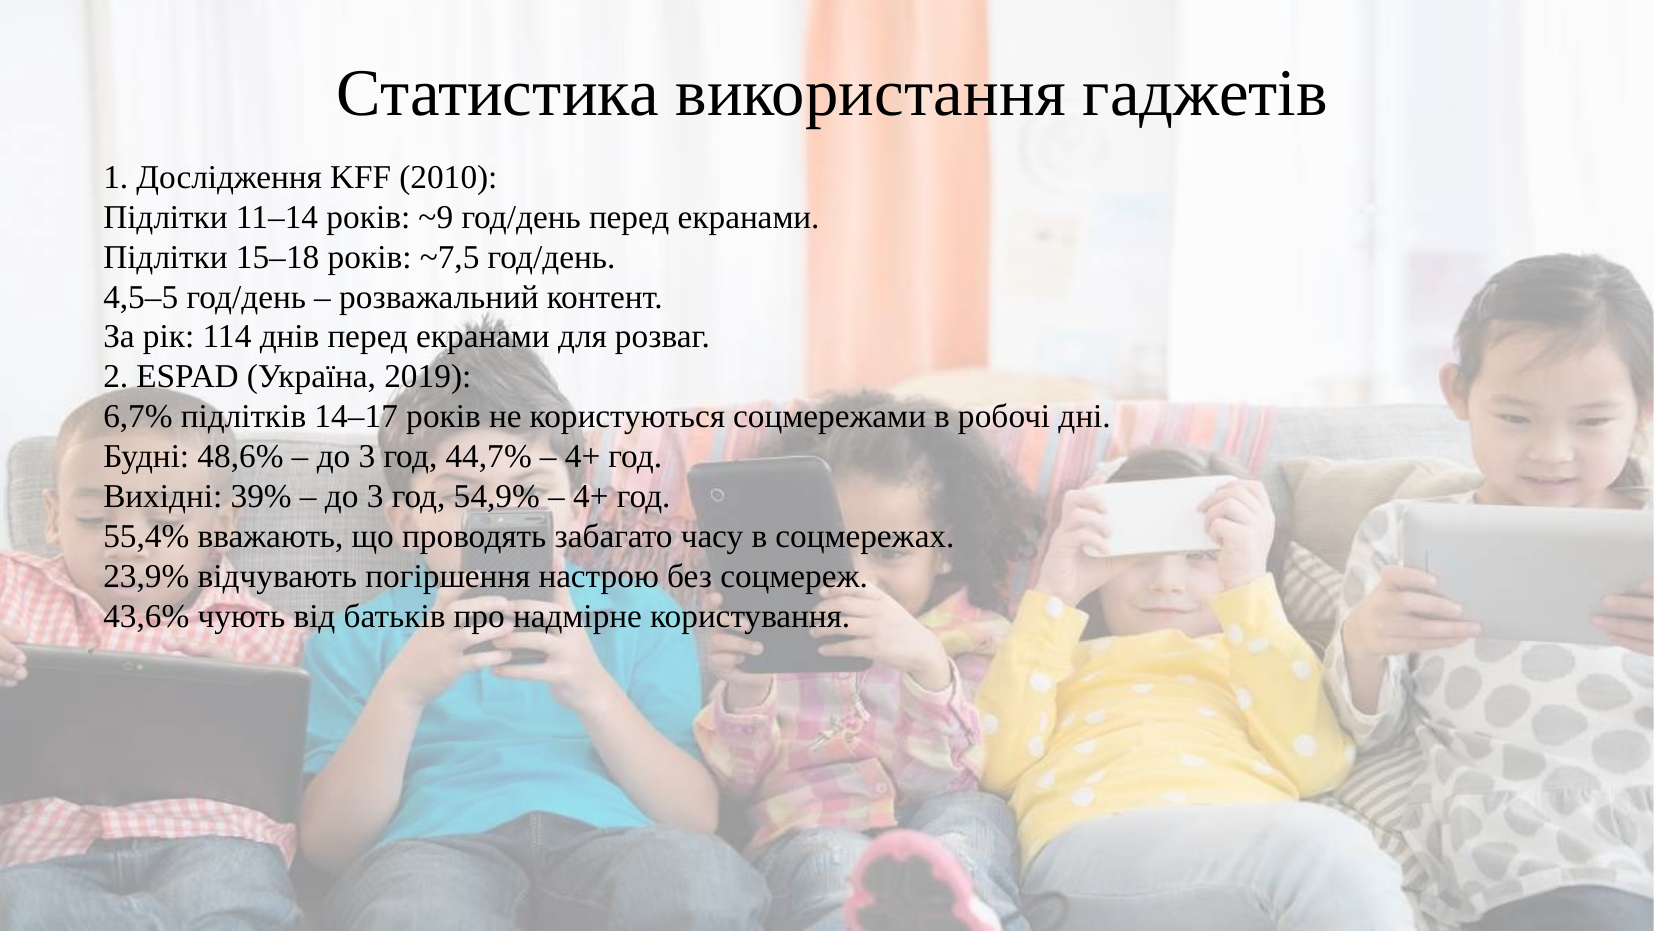

# Статистика використання гаджетів
1. Дослідження KFF (2010):
Підлітки 11–14 років: ~9 год/день перед екранами.
Підлітки 15–18 років: ~7,5 год/день.
4,5–5 год/день – розважальний контент.
За рік: 114 днів перед екранами для розваг.
2. ESPAD (Україна, 2019):
6,7% підлітків 14–17 років не користуються соцмережами в робочі дні.
Будні: 48,6% – до 3 год, 44,7% – 4+ год.
Вихідні: 39% – до 3 год, 54,9% – 4+ год.
55,4% вважають, що проводять забагато часу в соцмережах.
23,9% відчувають погіршення настрою без соцмереж.
43,6% чують від батьків про надмірне користування.